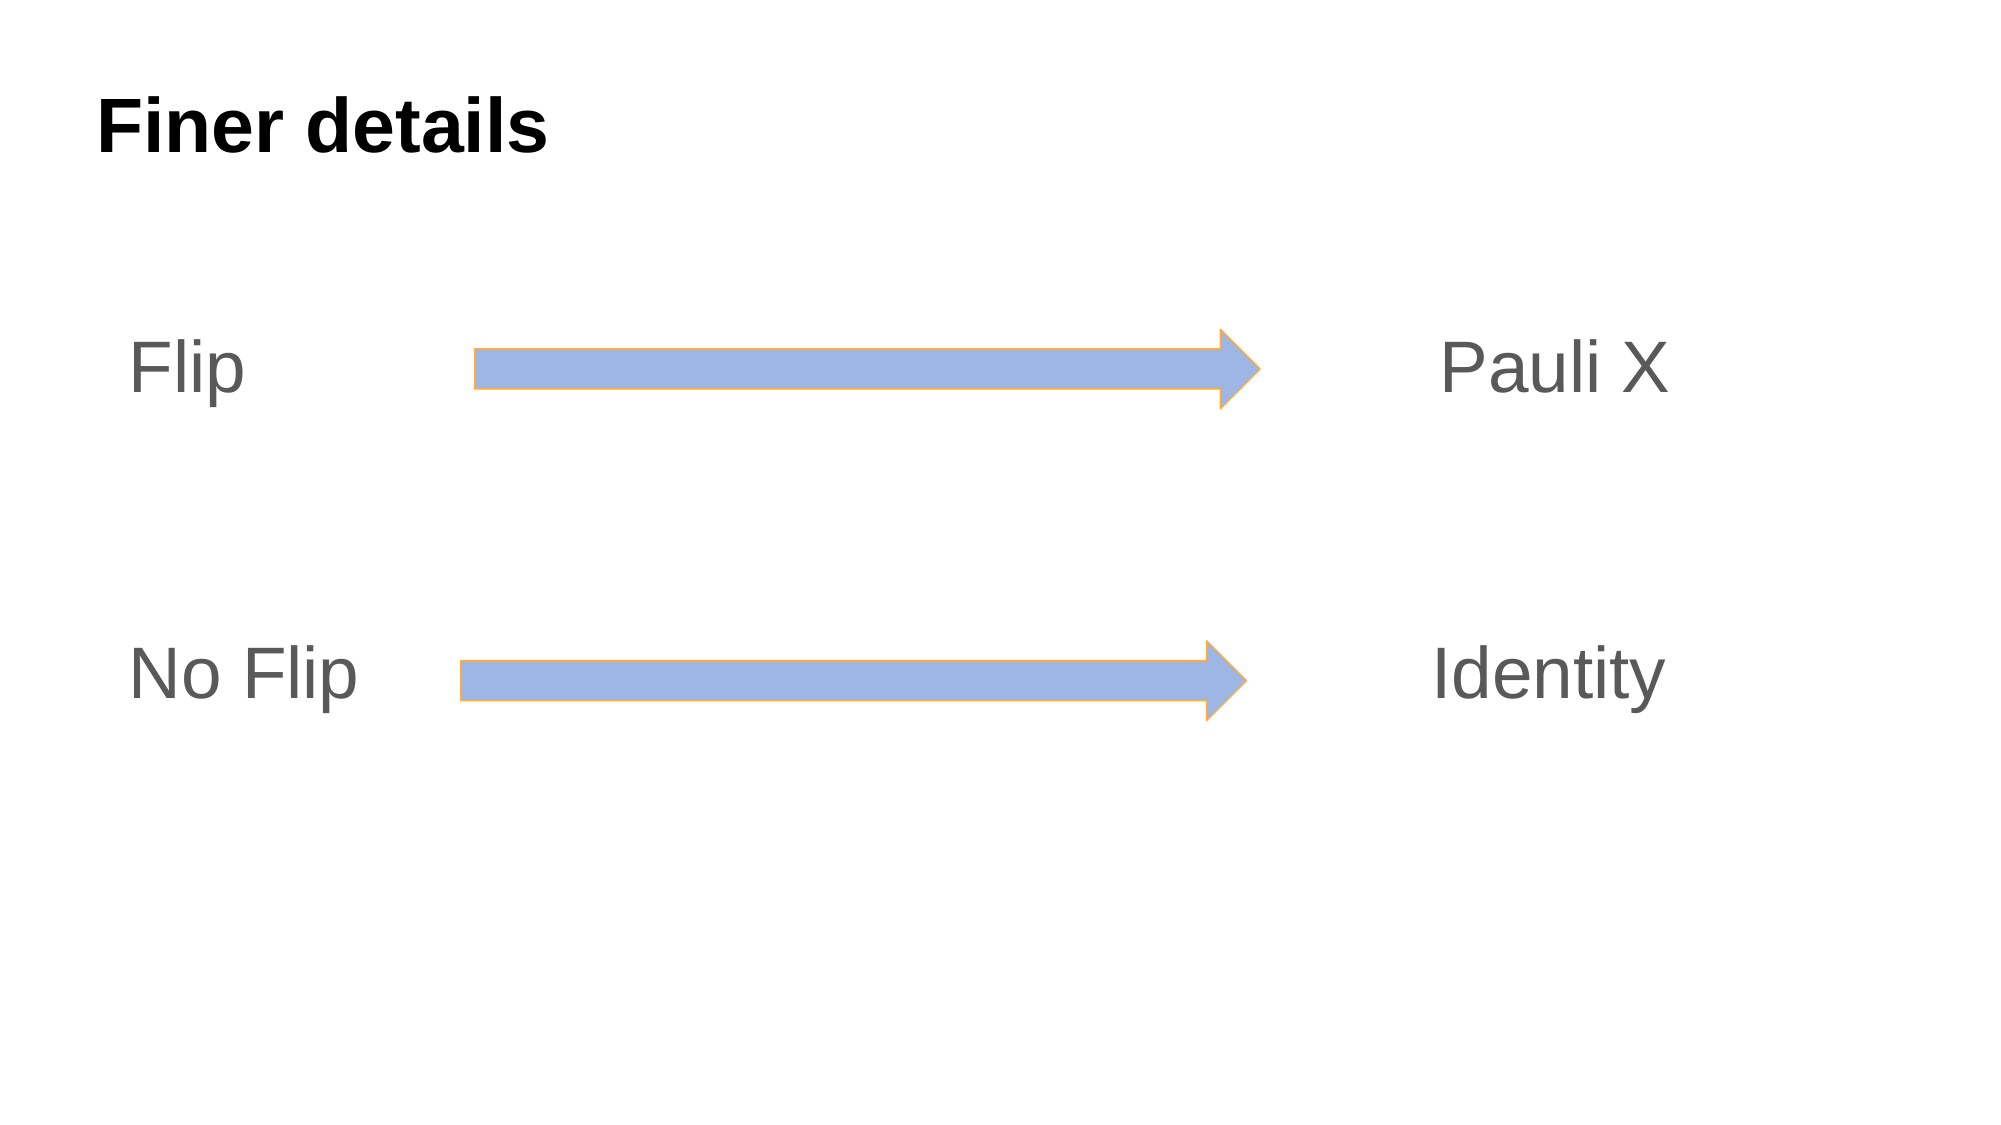

# Finer details
Flip                                                           Pauli X

No Flip                                                     Identity